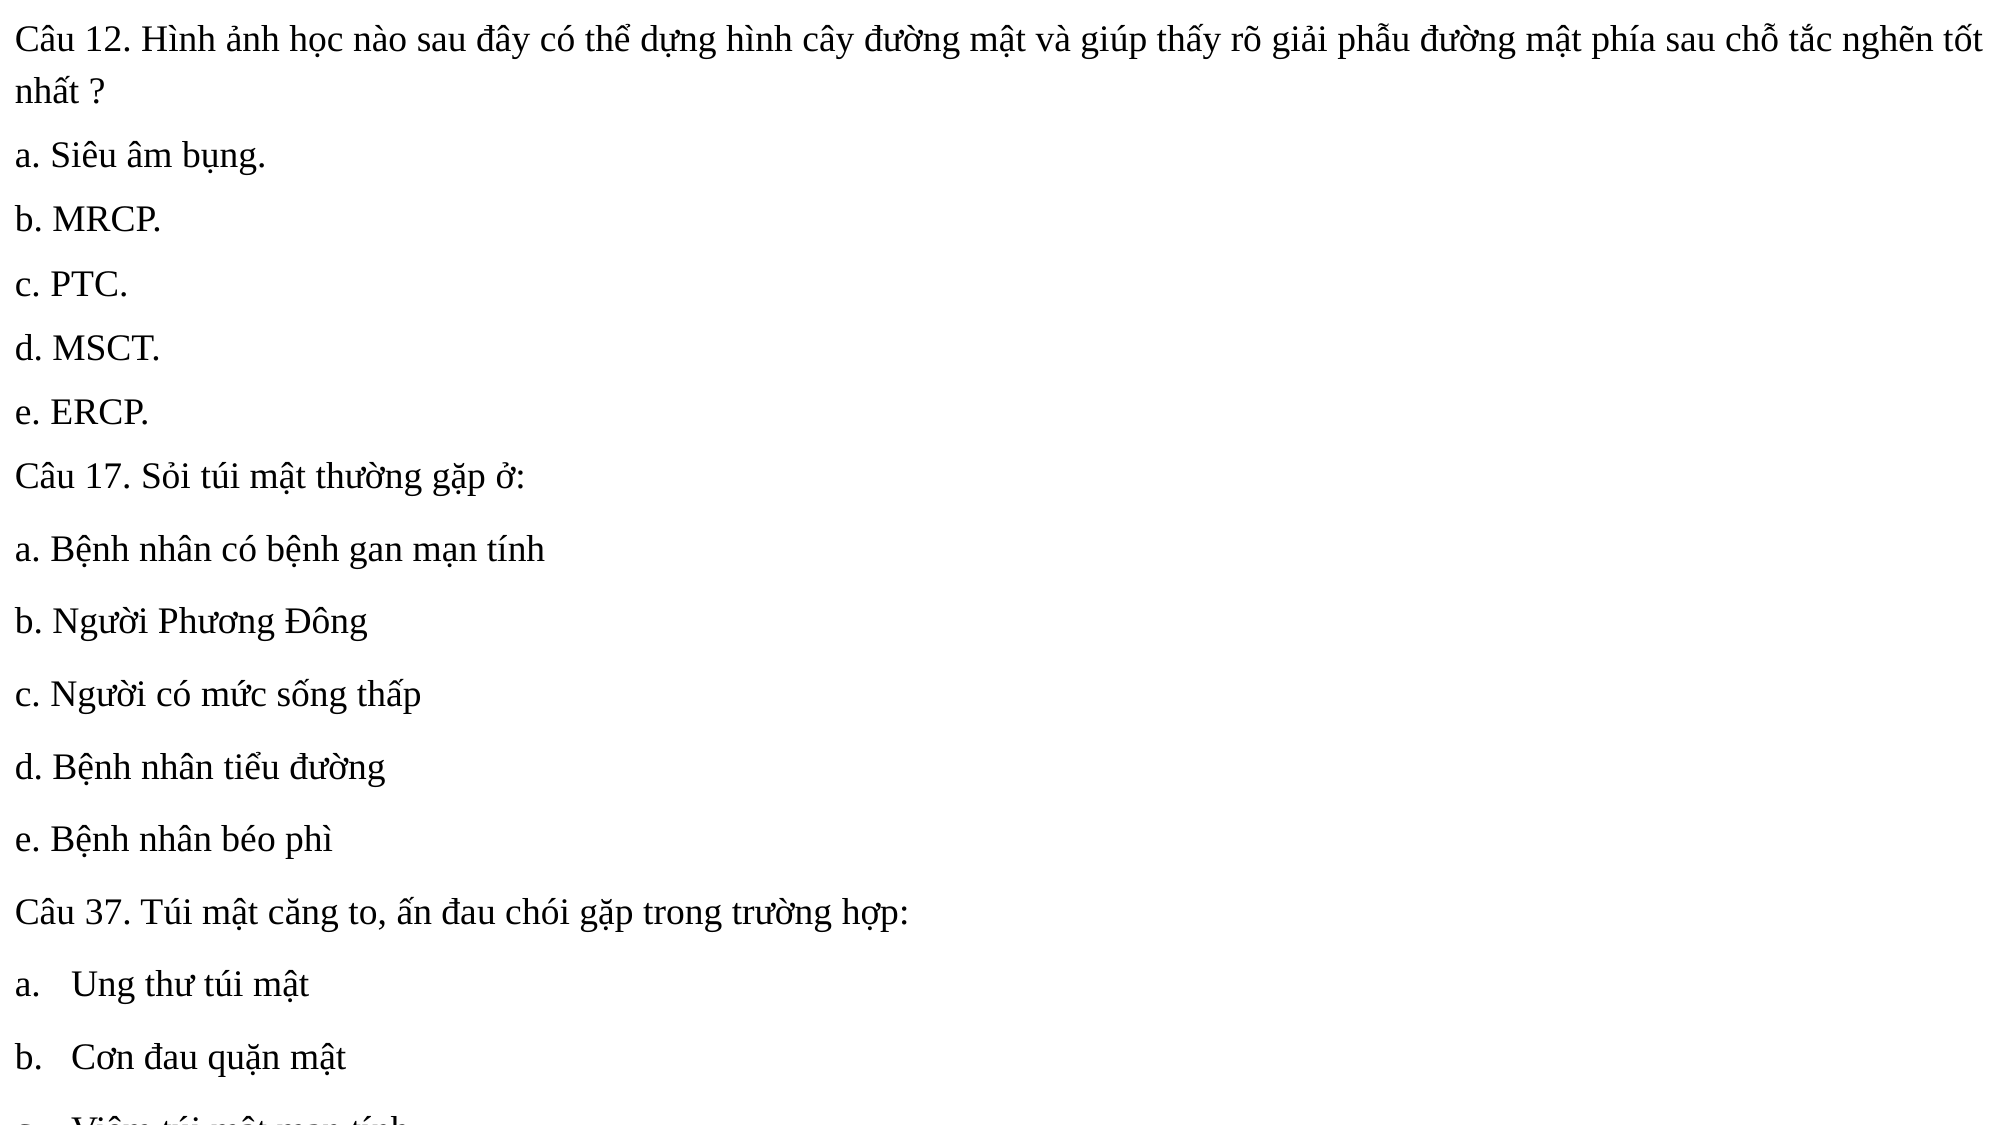

Câu 12. Hình ảnh học nào sau đây có thể dựng hình cây đường mật và giúp thấy rõ giải phẫu đường mật phía sau chỗ tắc nghẽn tốt nhất ?
a. Siêu âm bụng.
b. MRCP.
c. PTC.
d. MSCT.
e. ERCP.
Câu 17. Sỏi túi mật thường gặp ở:
a. Bệnh nhân có bệnh gan mạn tính
b. Người Phương Đông
c. Người có mức sống thấp
d. Bệnh nhân tiểu đường
e. Bệnh nhân béo phì
Câu 37. Túi mật căng to, ấn đau chói gặp trong trường hợp:
Ung thư túi mật
Cơn đau quặn mật
Viêm túi mật mạn tính
Túi mật căng to do tắc mật
Viêm túi mật cấp tính